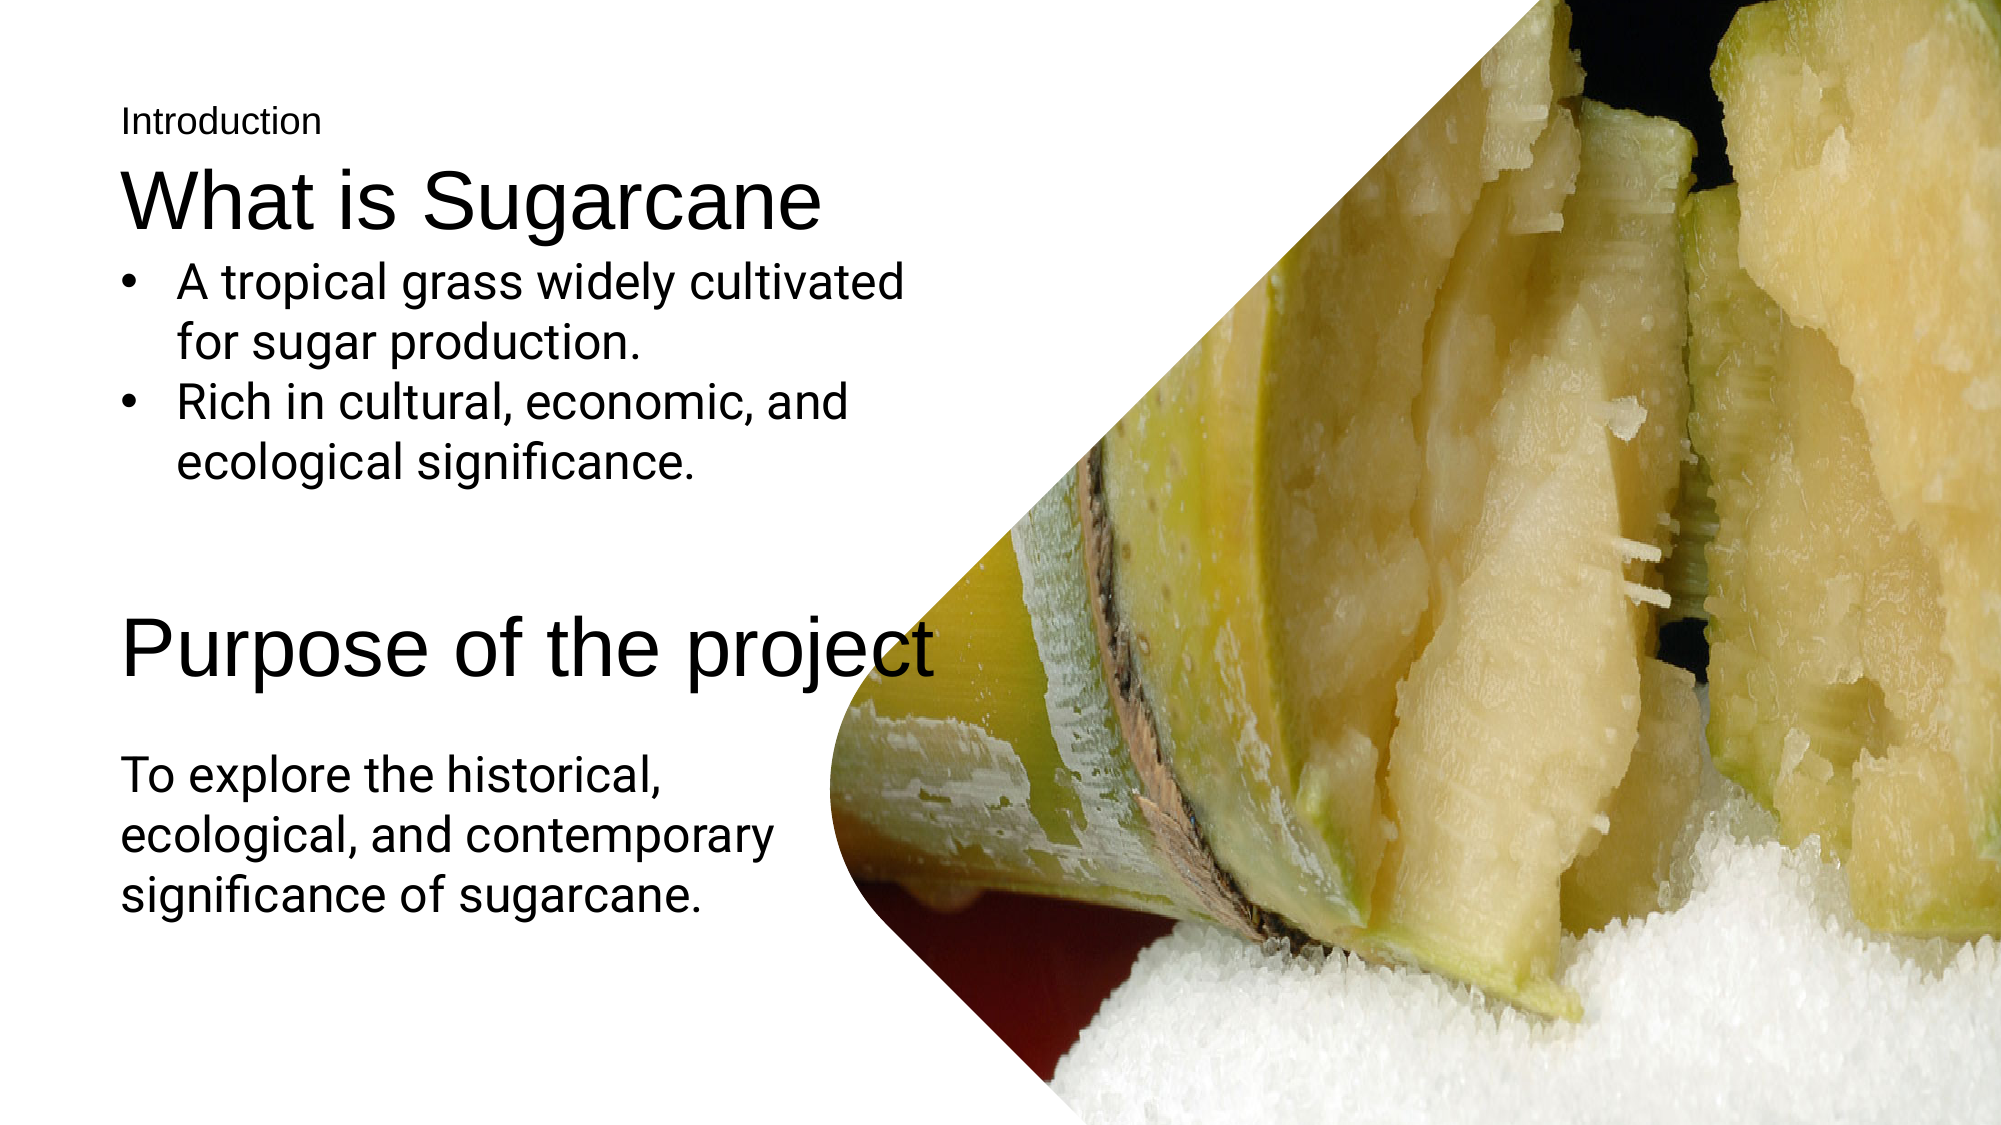

# Introduction
What is Sugarcane

A tropical grass widely cultivated for sugar production.
Rich in cultural, economic, and ecological significance.
Purpose of the project
To explore the historical, ecological, and contemporary significance of sugarcane.